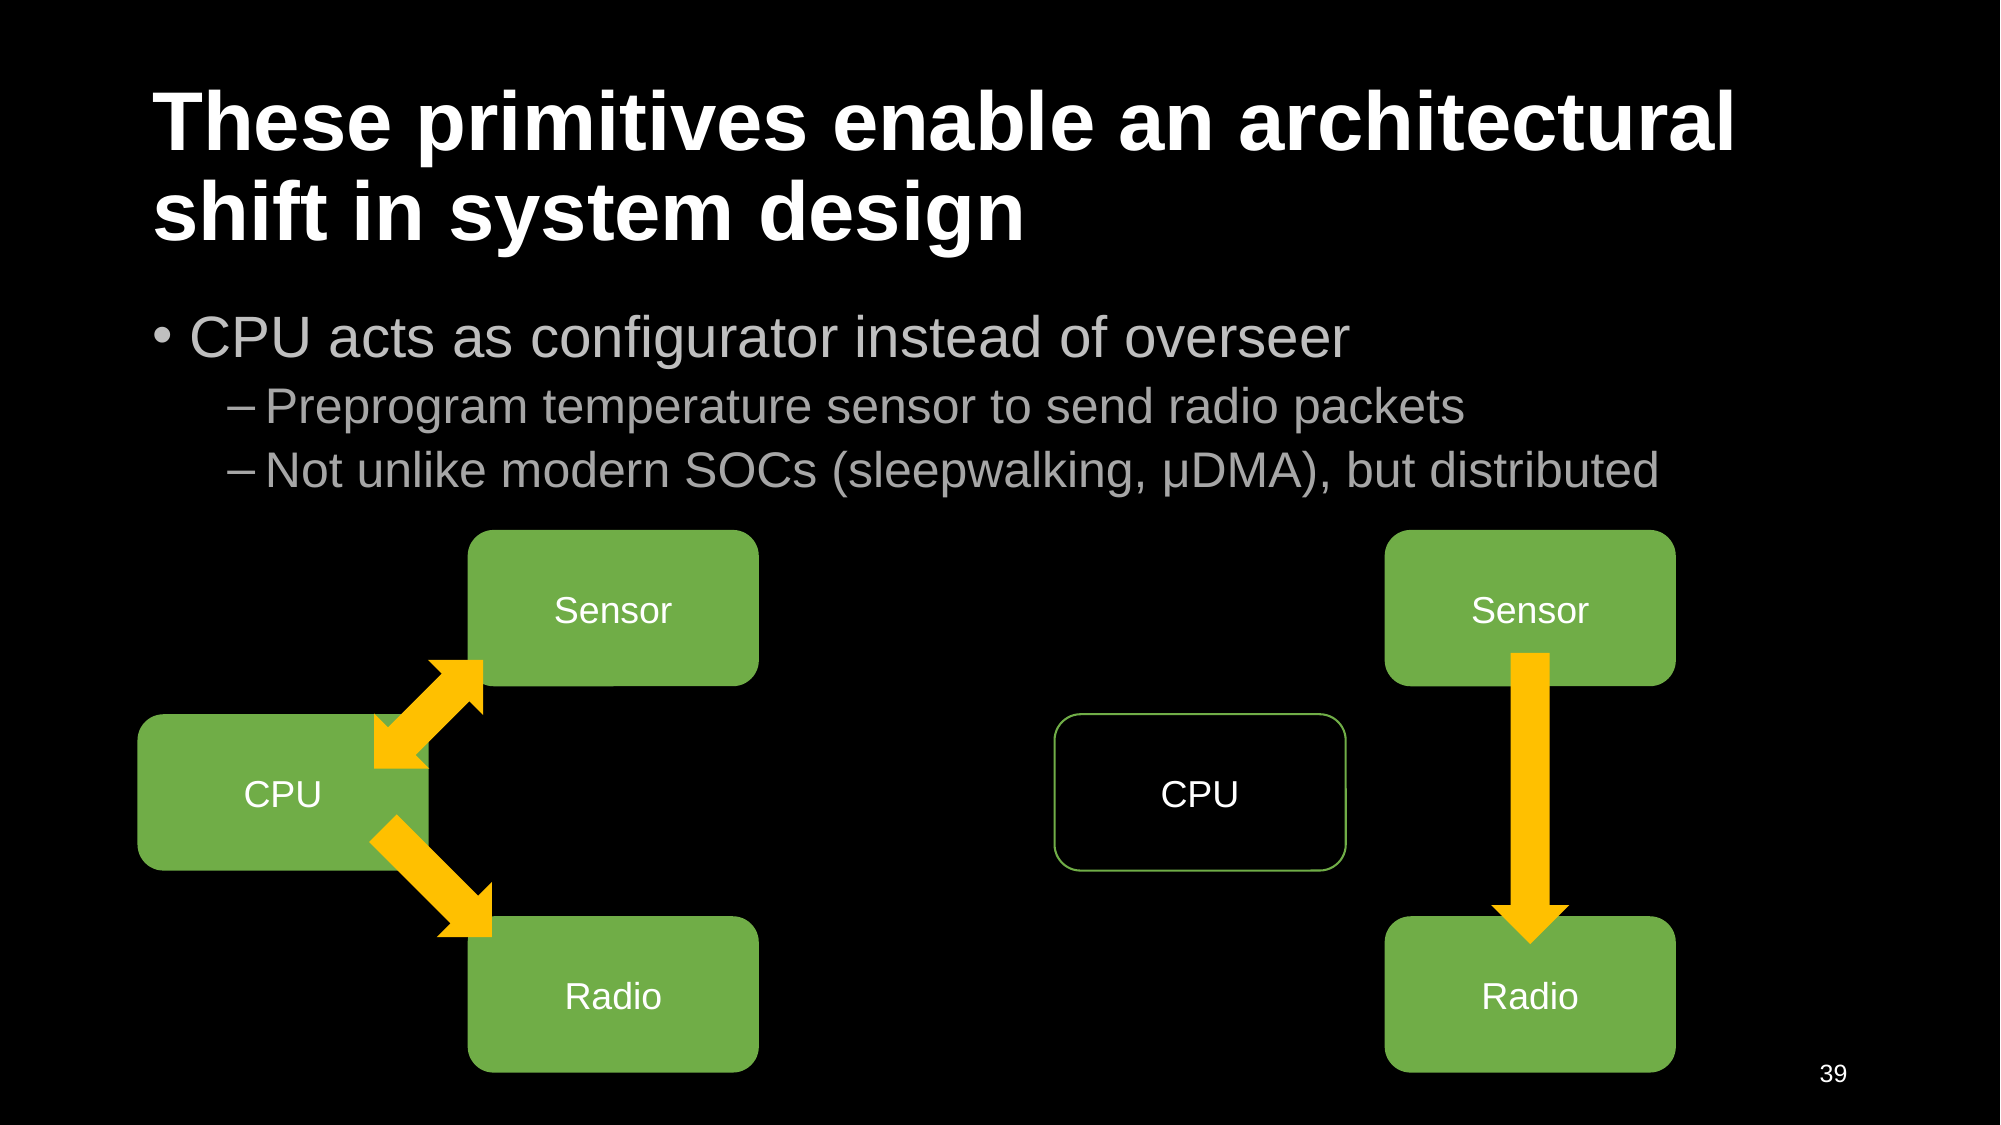

# These primitives enable an architectural shift in system design
CPU acts as configurator instead of overseer
Preprogram temperature sensor to send radio packets
Not unlike modern SOCs (sleepwalking, μDMA), but distributed
Sensor
Sensor

CPU
CPU

Radio
Radio
39